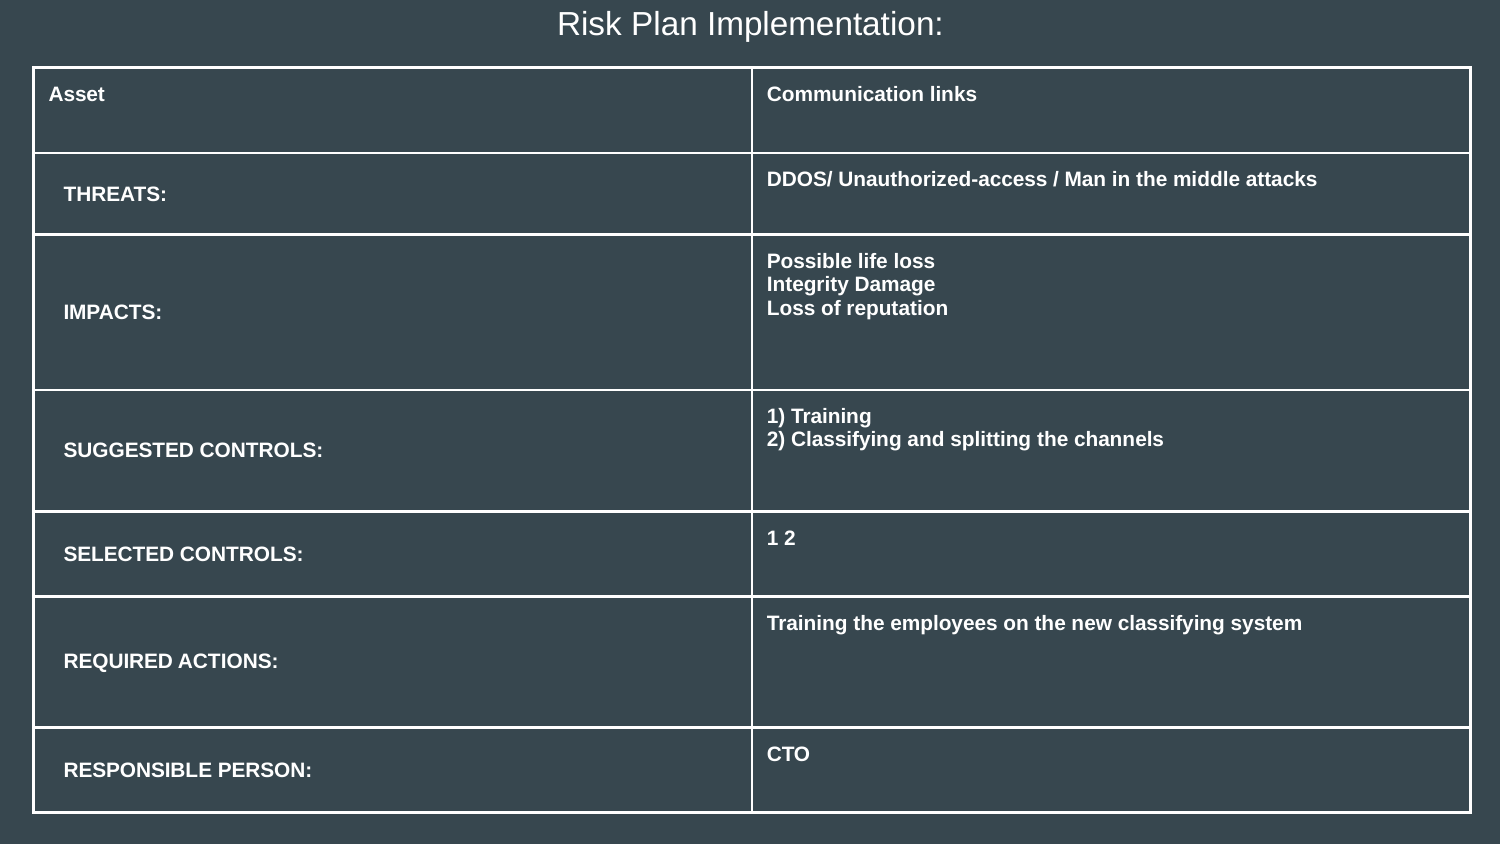

Risk Plan Implementation:
| Asset | Communication links |
| --- | --- |
| THREATS: | DDOS/ Unauthorized-access / Man in the middle attacks |
| IMPACTS: | Possible life loss Integrity Damage Loss of reputation |
| SUGGESTED CONTROLS: | 1) Training 2) Classifying and splitting the channels |
| SELECTED CONTROLS: | 1 2 |
| REQUIRED ACTIONS: | Training the employees on the new classifying system |
| RESPONSIBLE PERSON: | CTO |